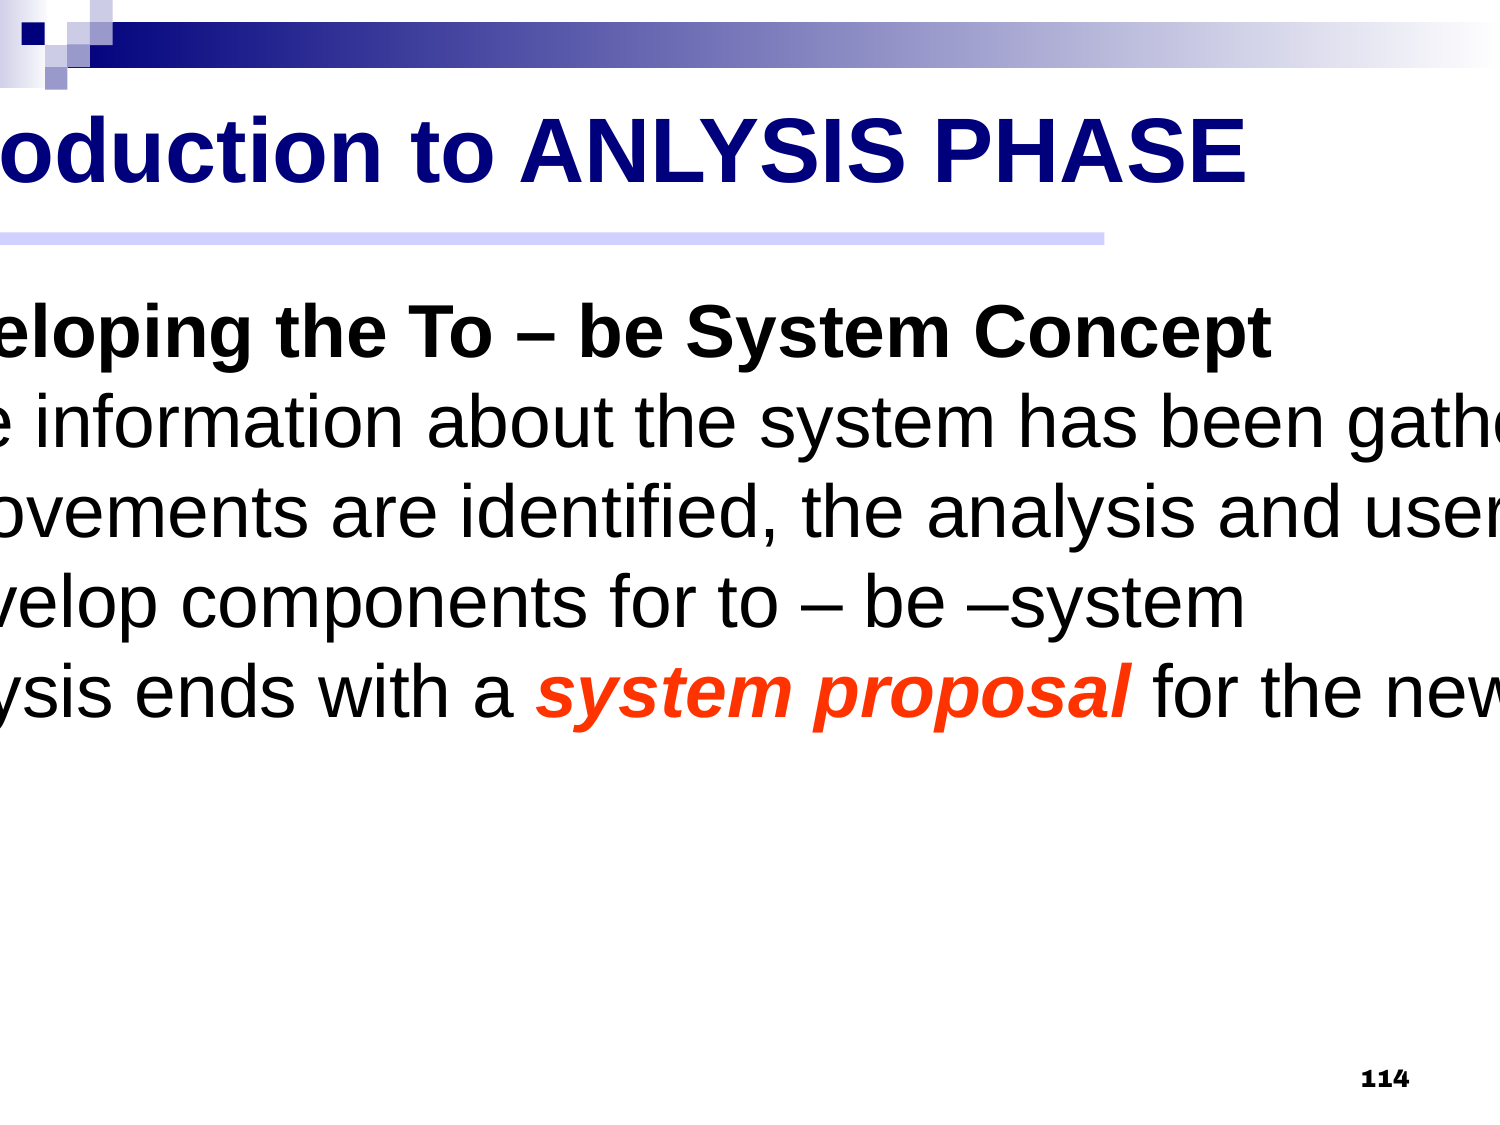

Introduction to ANLYSIS PHASE

(3)  Developing the To – be System Concept
  Once information about the system has been gathered
  Improvements are identified, the analysis and users then
     develop components for to – be –system
  Analysis ends with a system proposal for the new system

114